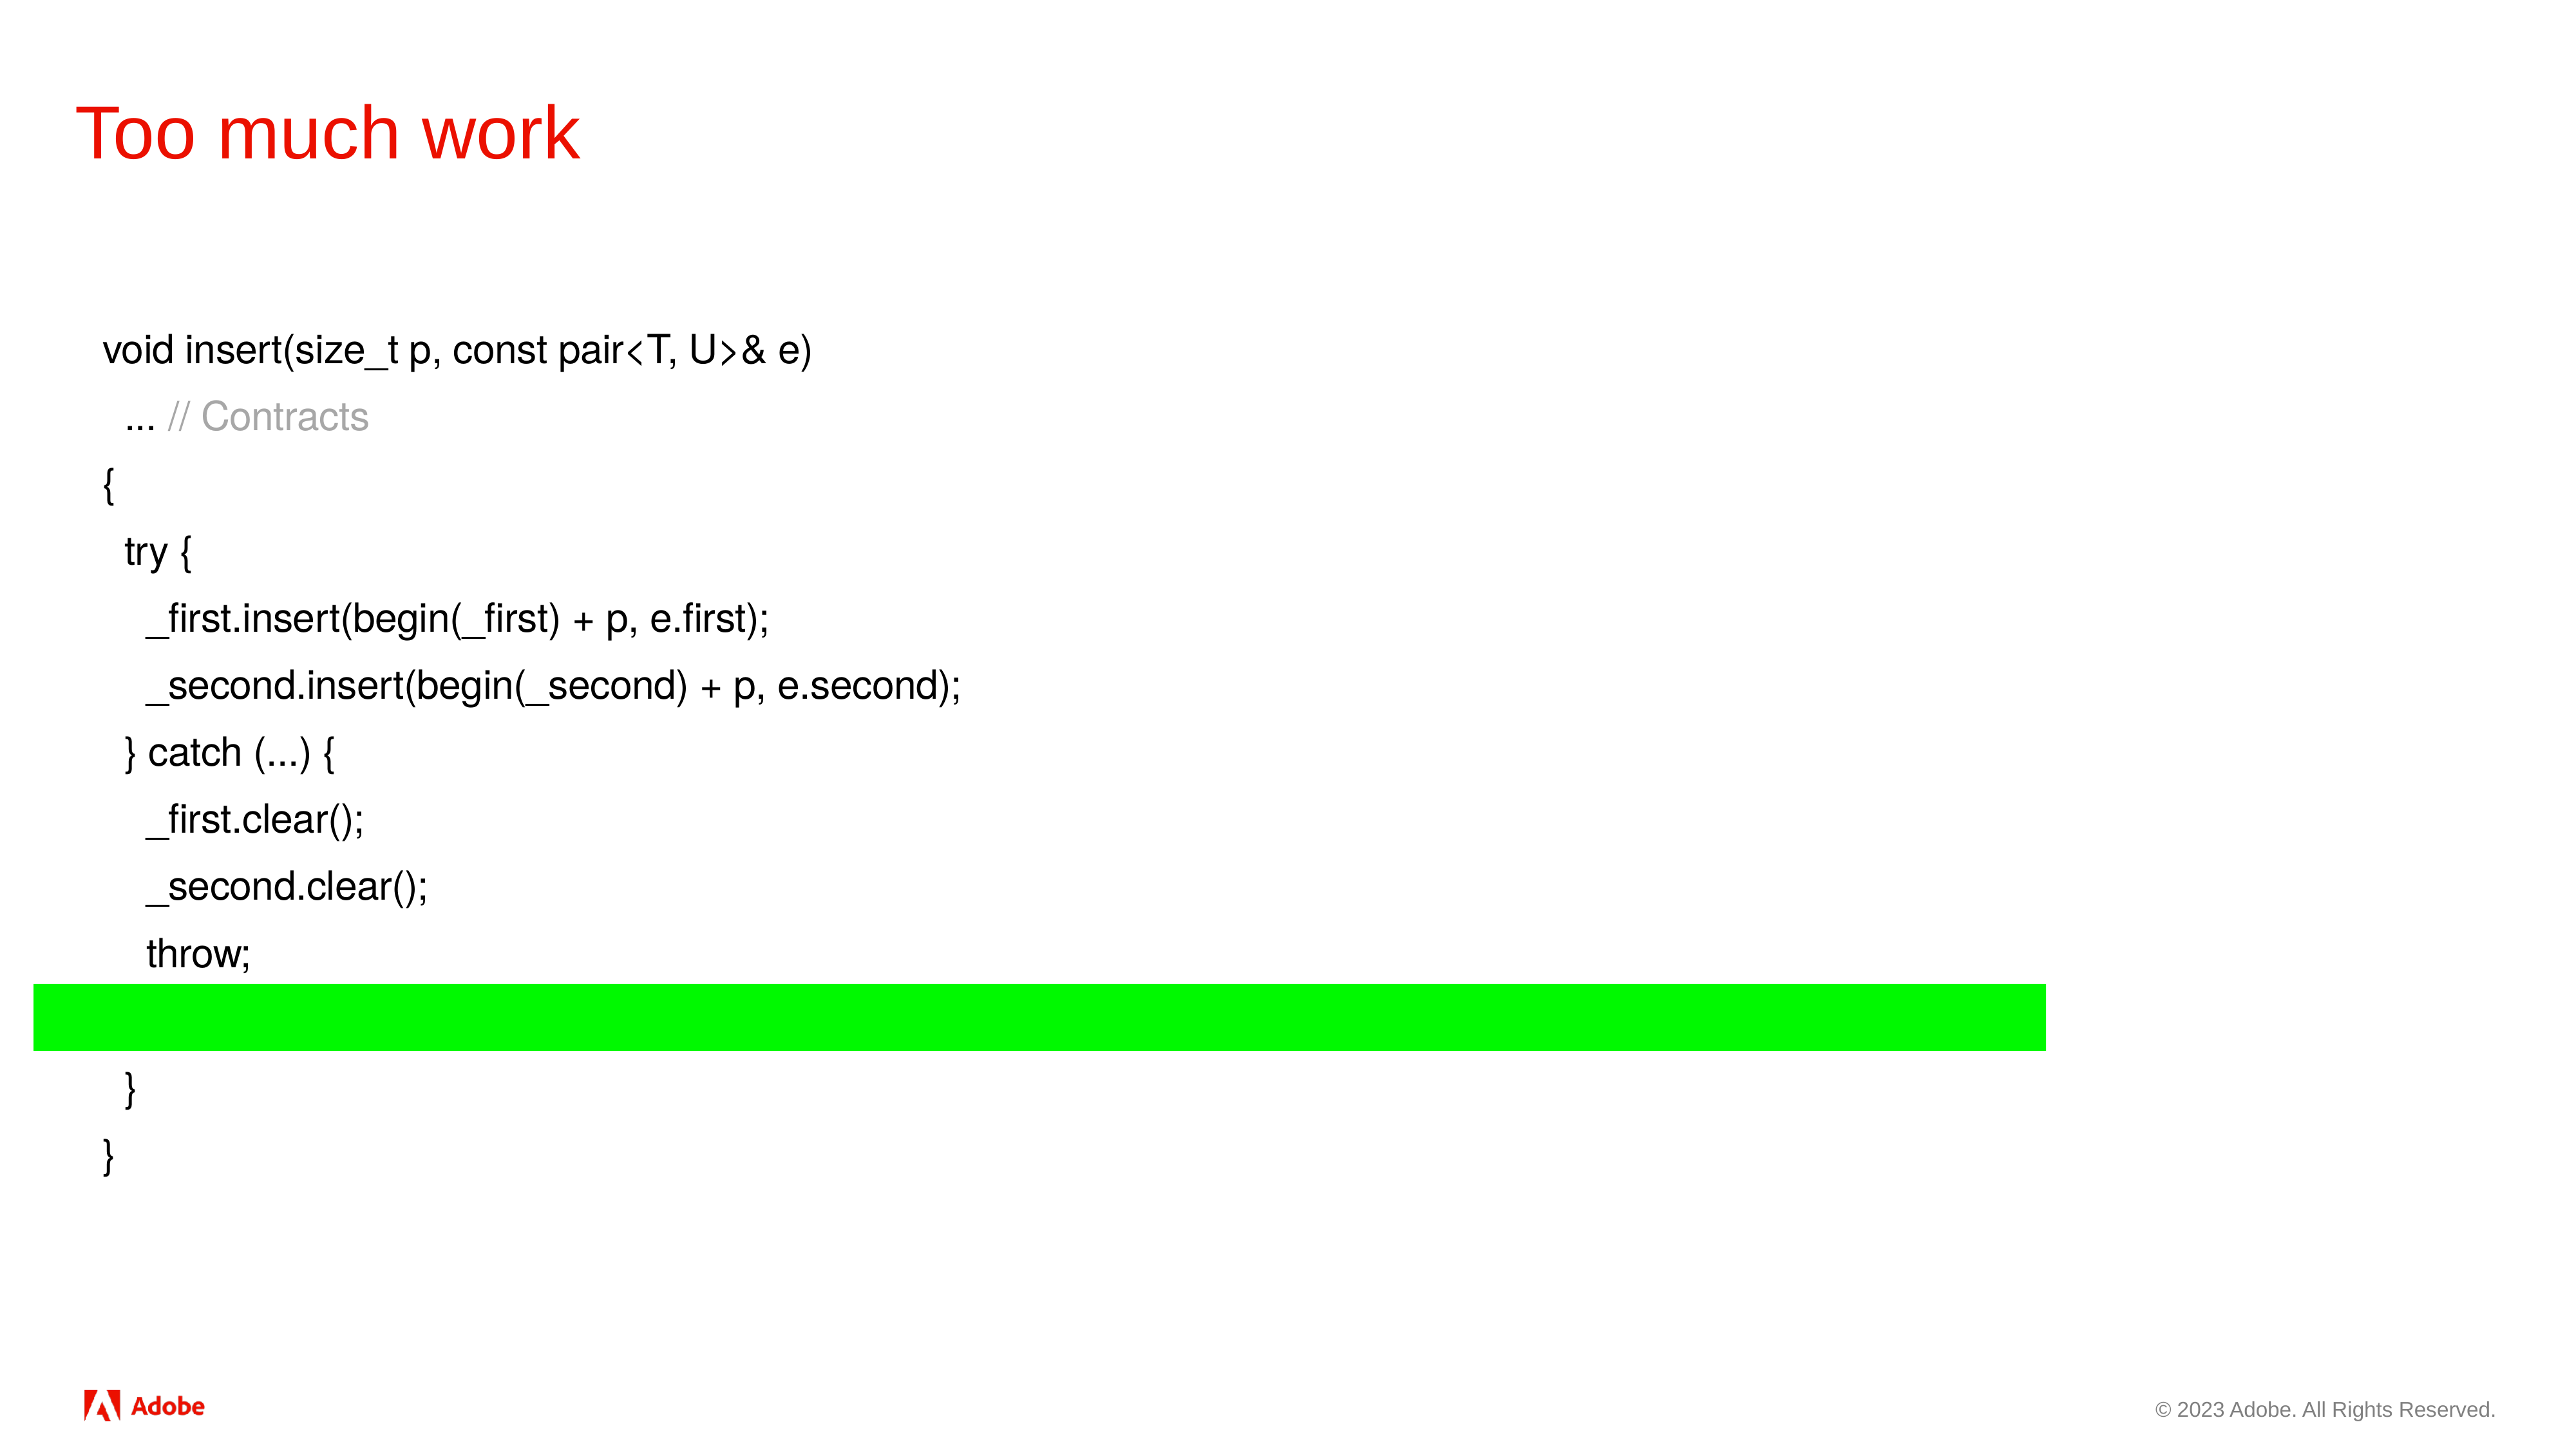

# Too much work
  void insert(size_t p, const pair<T, U>& e)
    ... // Contracts
  {
    try {
      _first.insert(begin(_first) + p, e.first);
      _second.insert(begin(_second) + p, e.second);
    } catch (...) {
      _first.clear();
      _second.clear();
      throw;

    }
  }

106